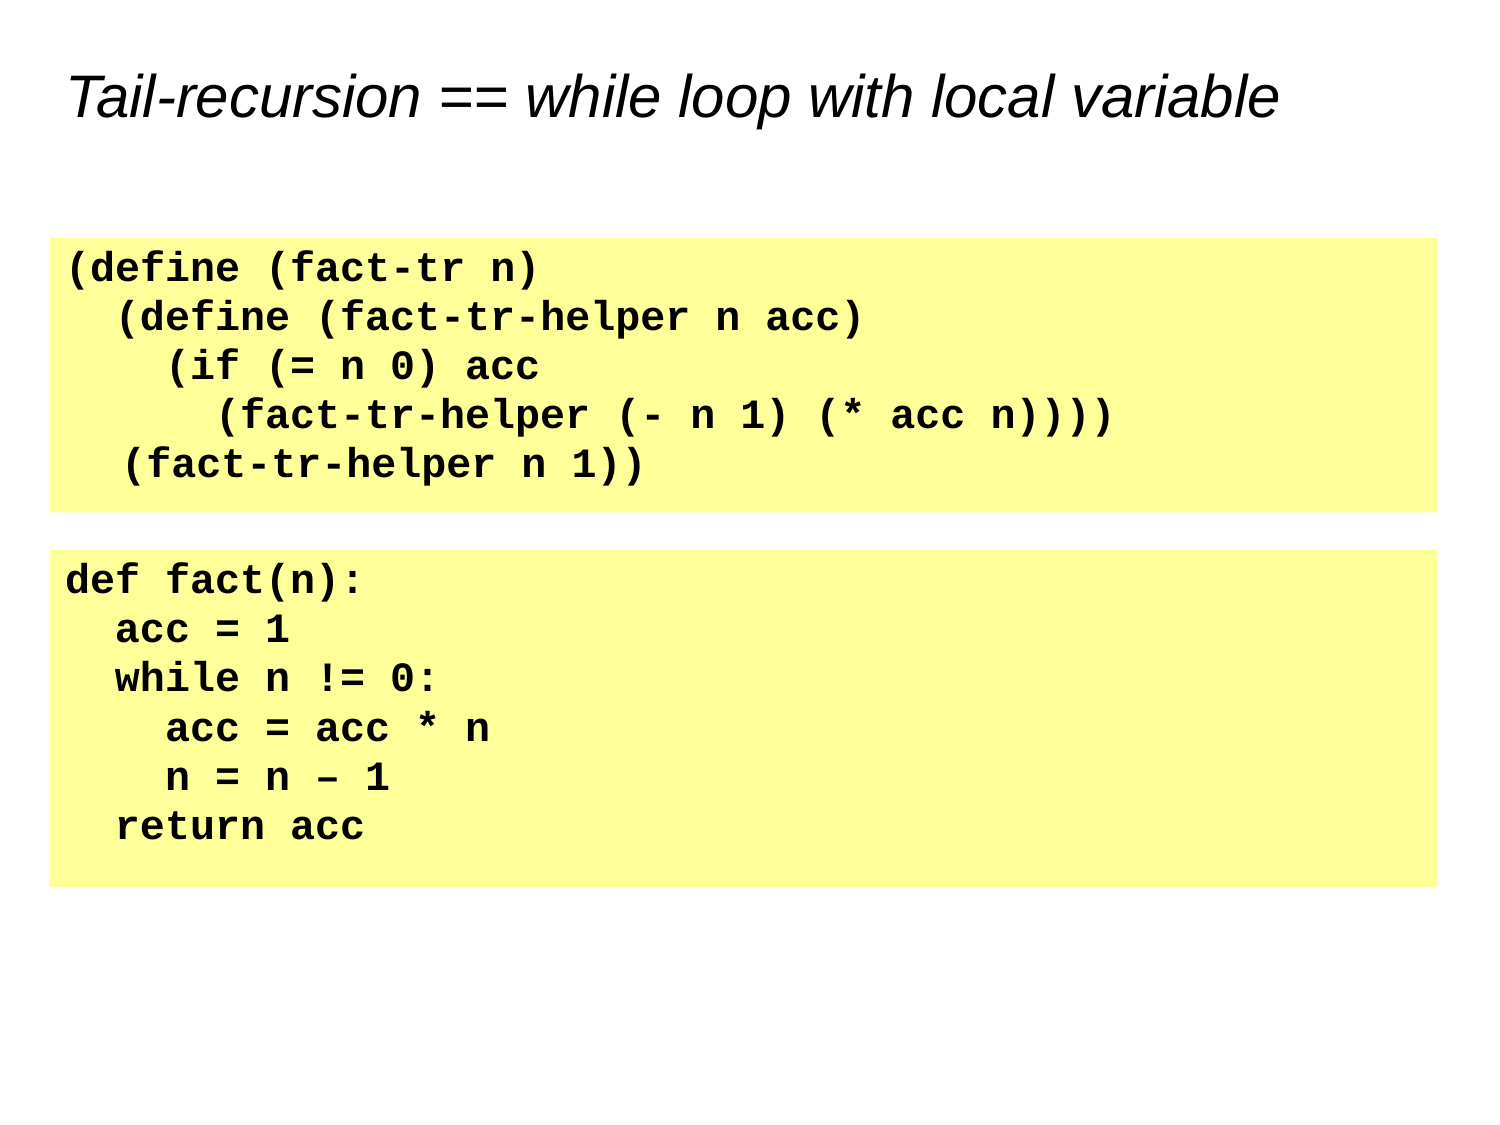

# Tail-recursion == while loop with local variable
(define (fact-tr n)
  (define (fact-tr-helper n acc)
    (if (= n 0) acc
      (fact-tr-helper (- n 1) (* acc n))))
	(fact-tr-helper n 1))
def fact(n):
  acc = 1
  while n != 0:
    acc = acc * n
    n = n – 1
  return acc